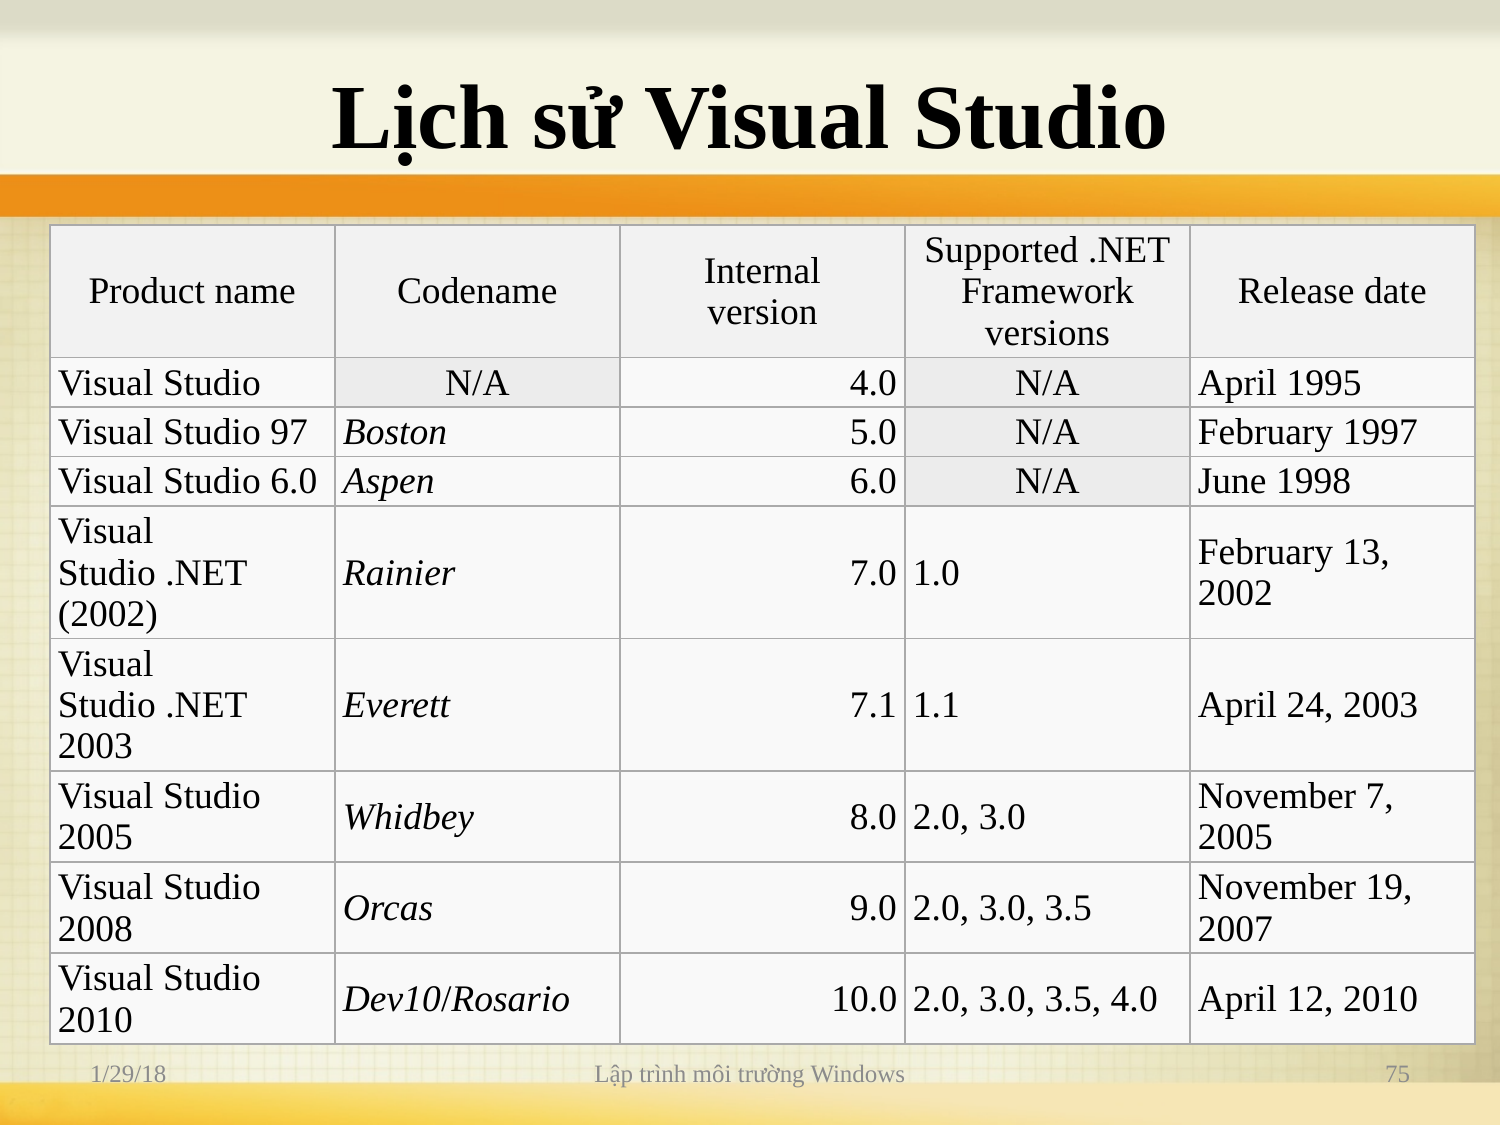

# Lịch sử Visual Studio
| Product name | Codename | Internal version | Supported .NET Framework versions | Release date |
| --- | --- | --- | --- | --- |
| Visual Studio | N/A | 4.0 | N/A | April 1995 |
| Visual Studio 97 | Boston | 5.0 | N/A | February 1997 |
| Visual Studio 6.0 | Aspen | 6.0 | N/A | June 1998 |
| Visual Studio .NET (2002) | Rainier | 7.0 | 1.0 | February 13, 2002 |
| Visual Studio .NET 2003 | Everett | 7.1 | 1.1 | April 24, 2003 |
| Visual Studio 2005 | Whidbey | 8.0 | 2.0, 3.0 | November 7, 2005 |
| Visual Studio 2008 | Orcas | 9.0 | 2.0, 3.0, 3.5 | November 19, 2007 |
| Visual Studio 2010 | Dev10/Rosario | 10.0 | 2.0, 3.0, 3.5, 4.0 | April 12, 2010 |
1/29/18
Lập trình môi trường Windows
75